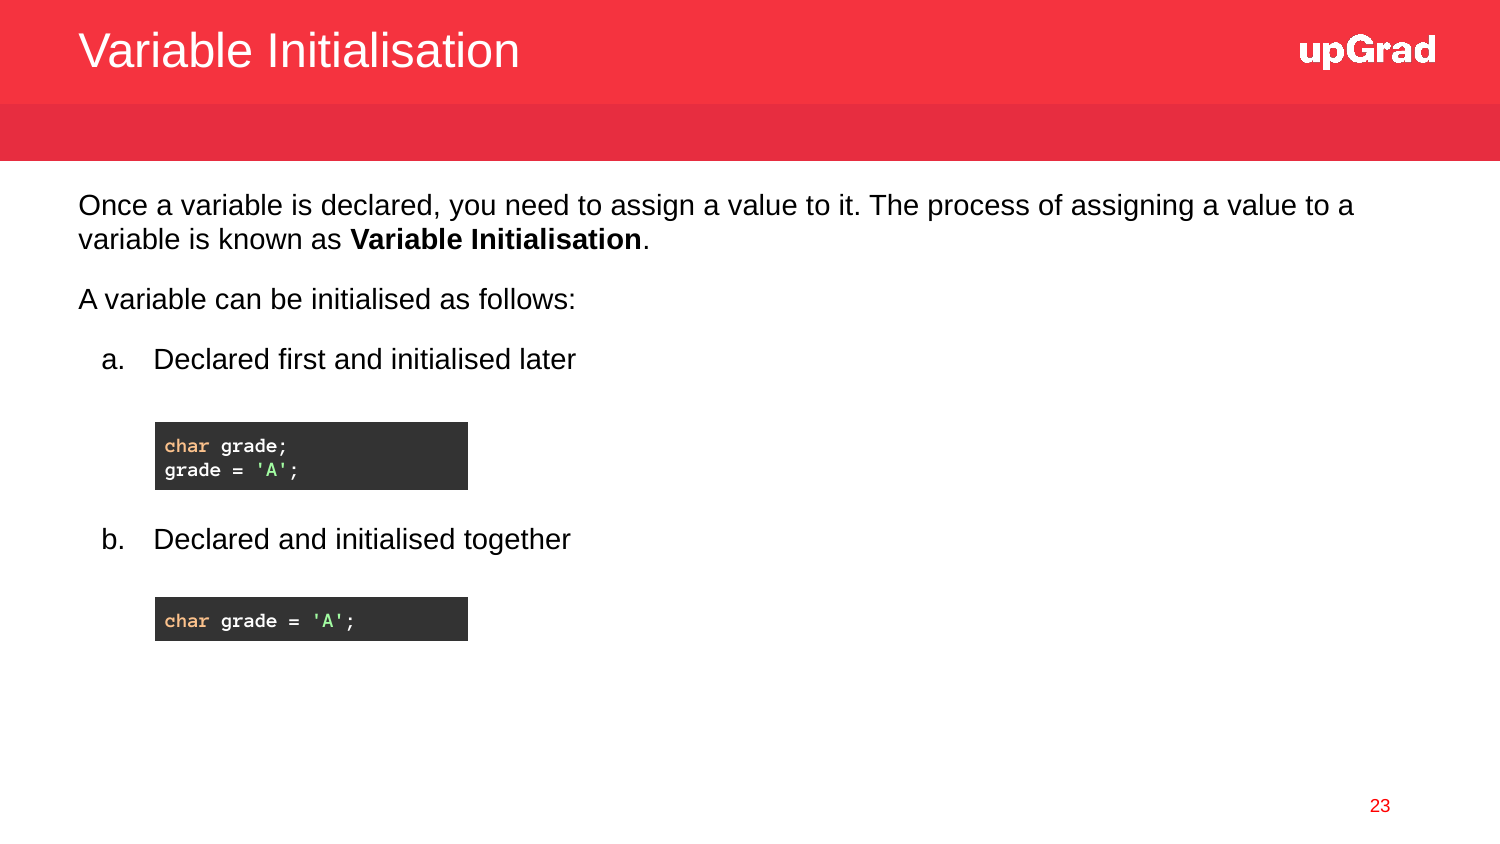

Variable Initialisation

Once a variable is declared, you need to assign a value to it. The process of assigning a value to a variable is known as Variable Initialisation.
A variable can be initialised as follows:
Declared first and initialised later

Declared and initialised together

| char grade; grade = 'A'; |
| --- |
| char grade = 'A'; |
| --- |
23